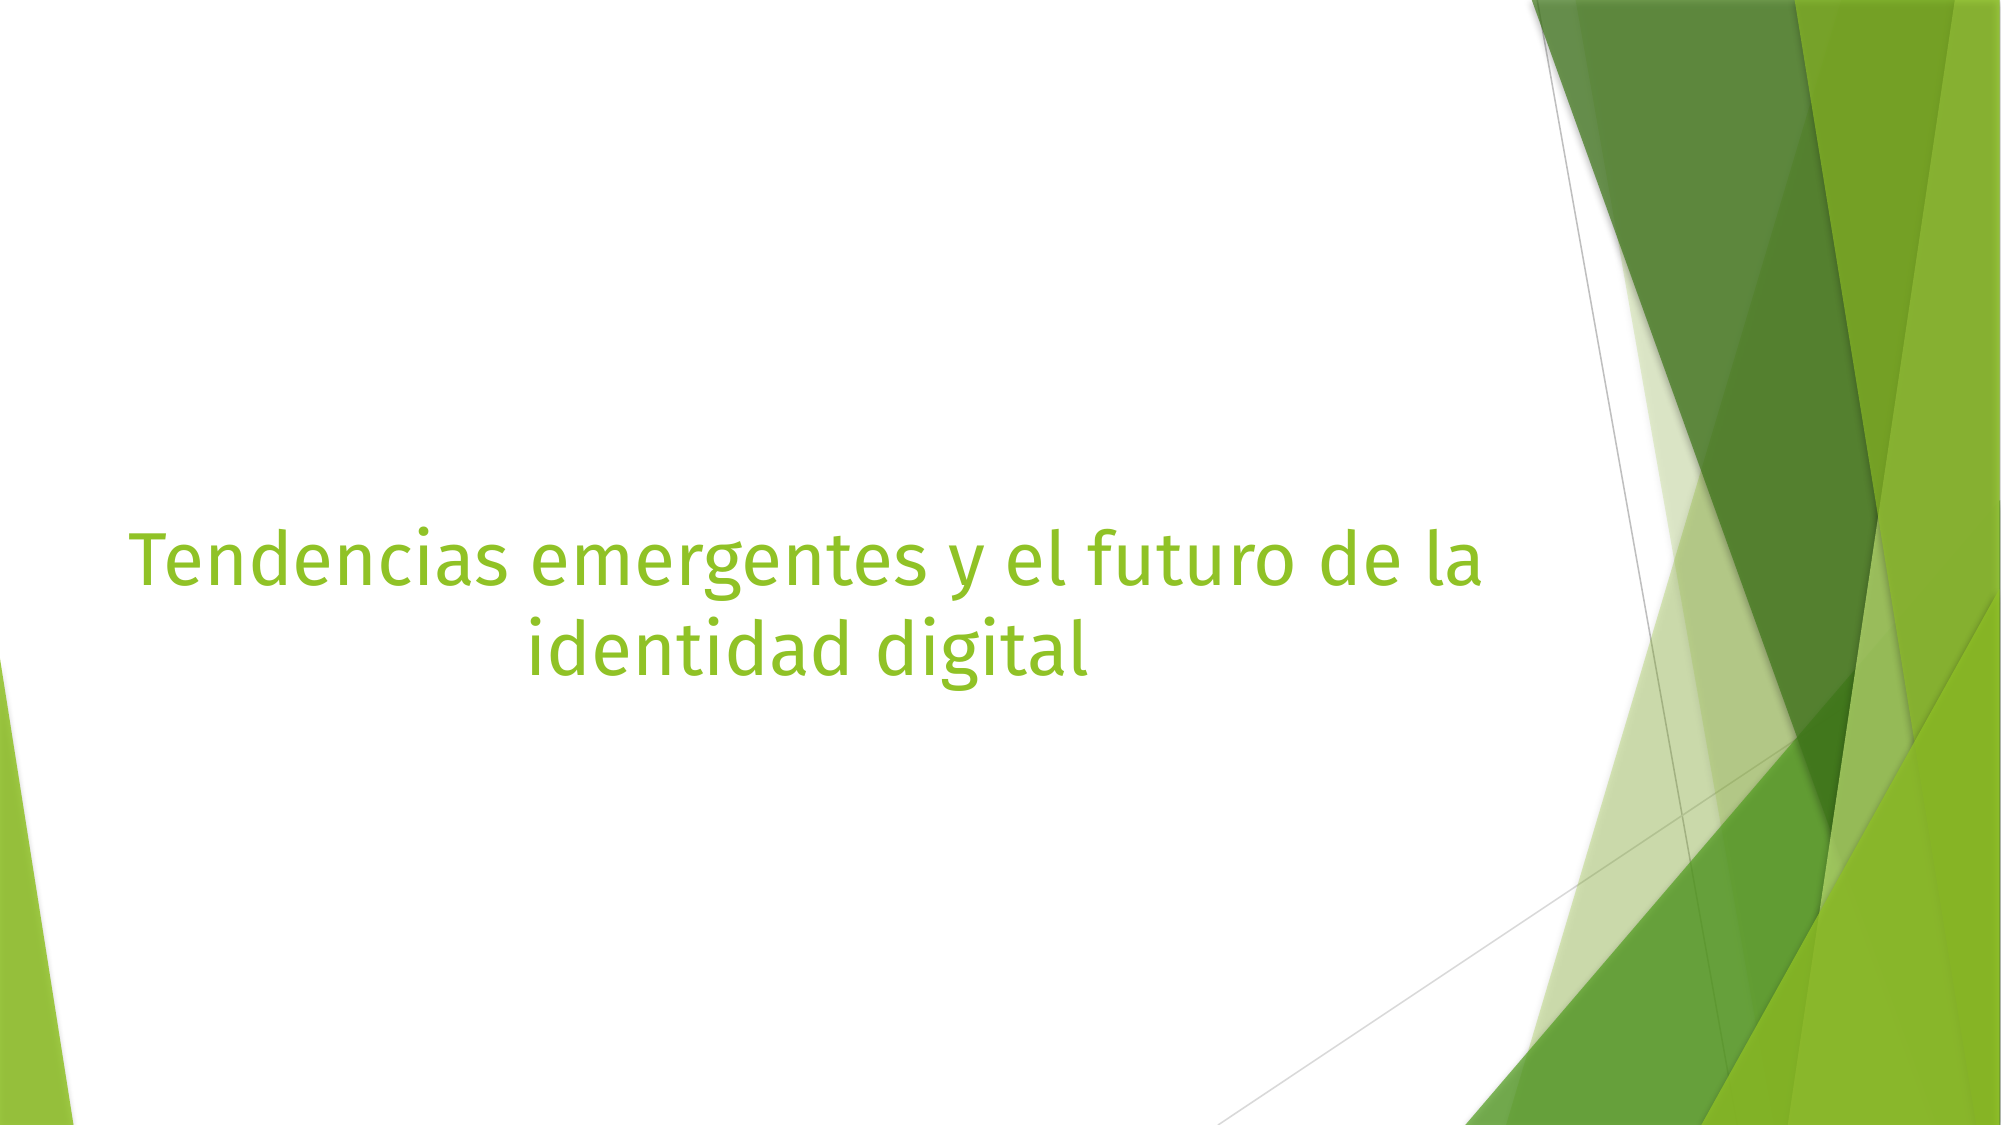

# Tendencias emergentes y el futuro de la identidad digital